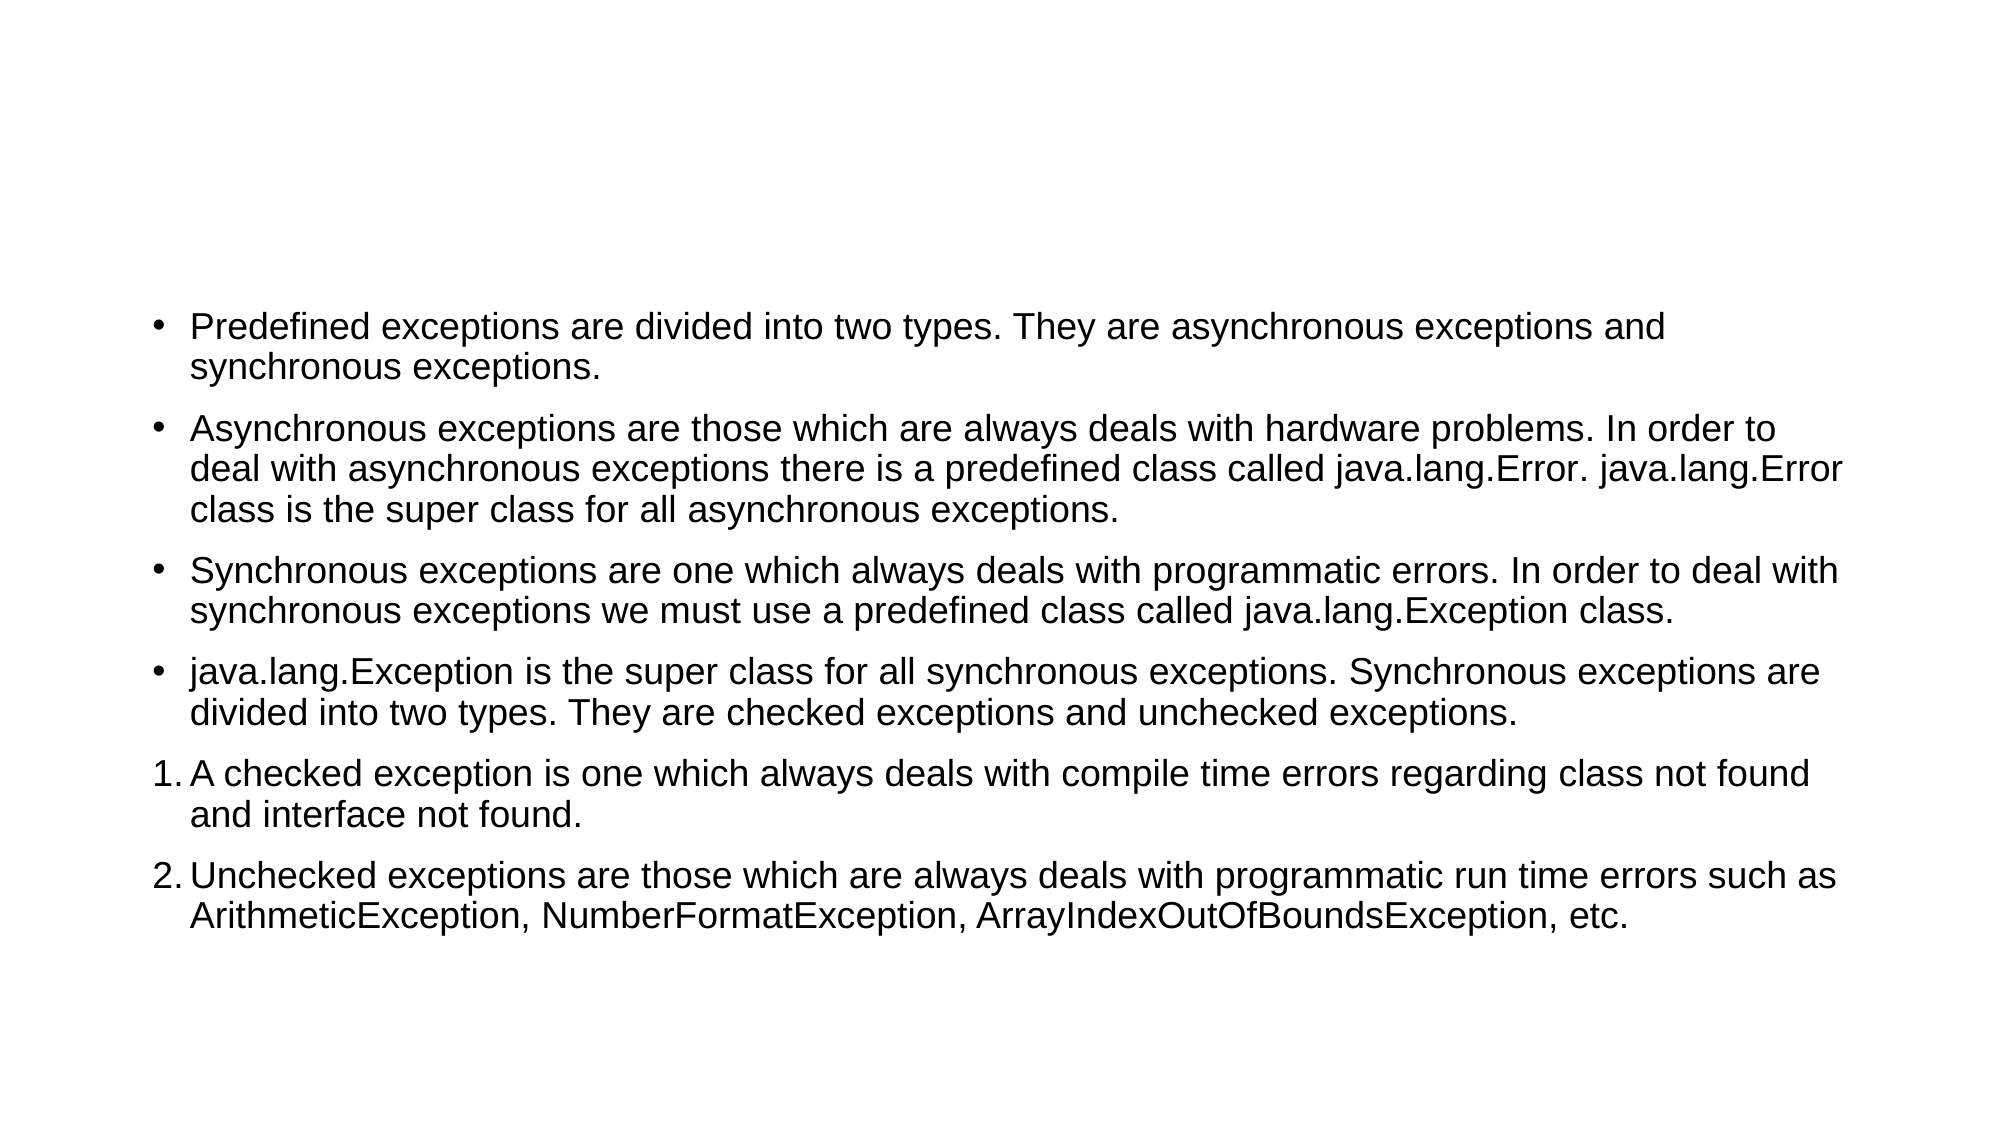

#
Predefined exceptions are divided into two types. They are asynchronous exceptions and synchronous exceptions.
Asynchronous exceptions are those which are always deals with hardware problems. In order to deal with asynchronous exceptions there is a predefined class called java.lang.Error. java.lang.Error class is the super class for all asynchronous exceptions.
Synchronous exceptions are one which always deals with programmatic errors. In order to deal with synchronous exceptions we must use a predefined class called java.lang.Exception class.
java.lang.Exception is the super class for all synchronous exceptions. Synchronous exceptions are divided into two types. They are checked exceptions and unchecked exceptions.
A checked exception is one which always deals with compile time errors regarding class not found and interface not found.
Unchecked exceptions are those which are always deals with programmatic run time errors such as ArithmeticException, NumberFormatException, ArrayIndexOutOfBoundsException, etc.